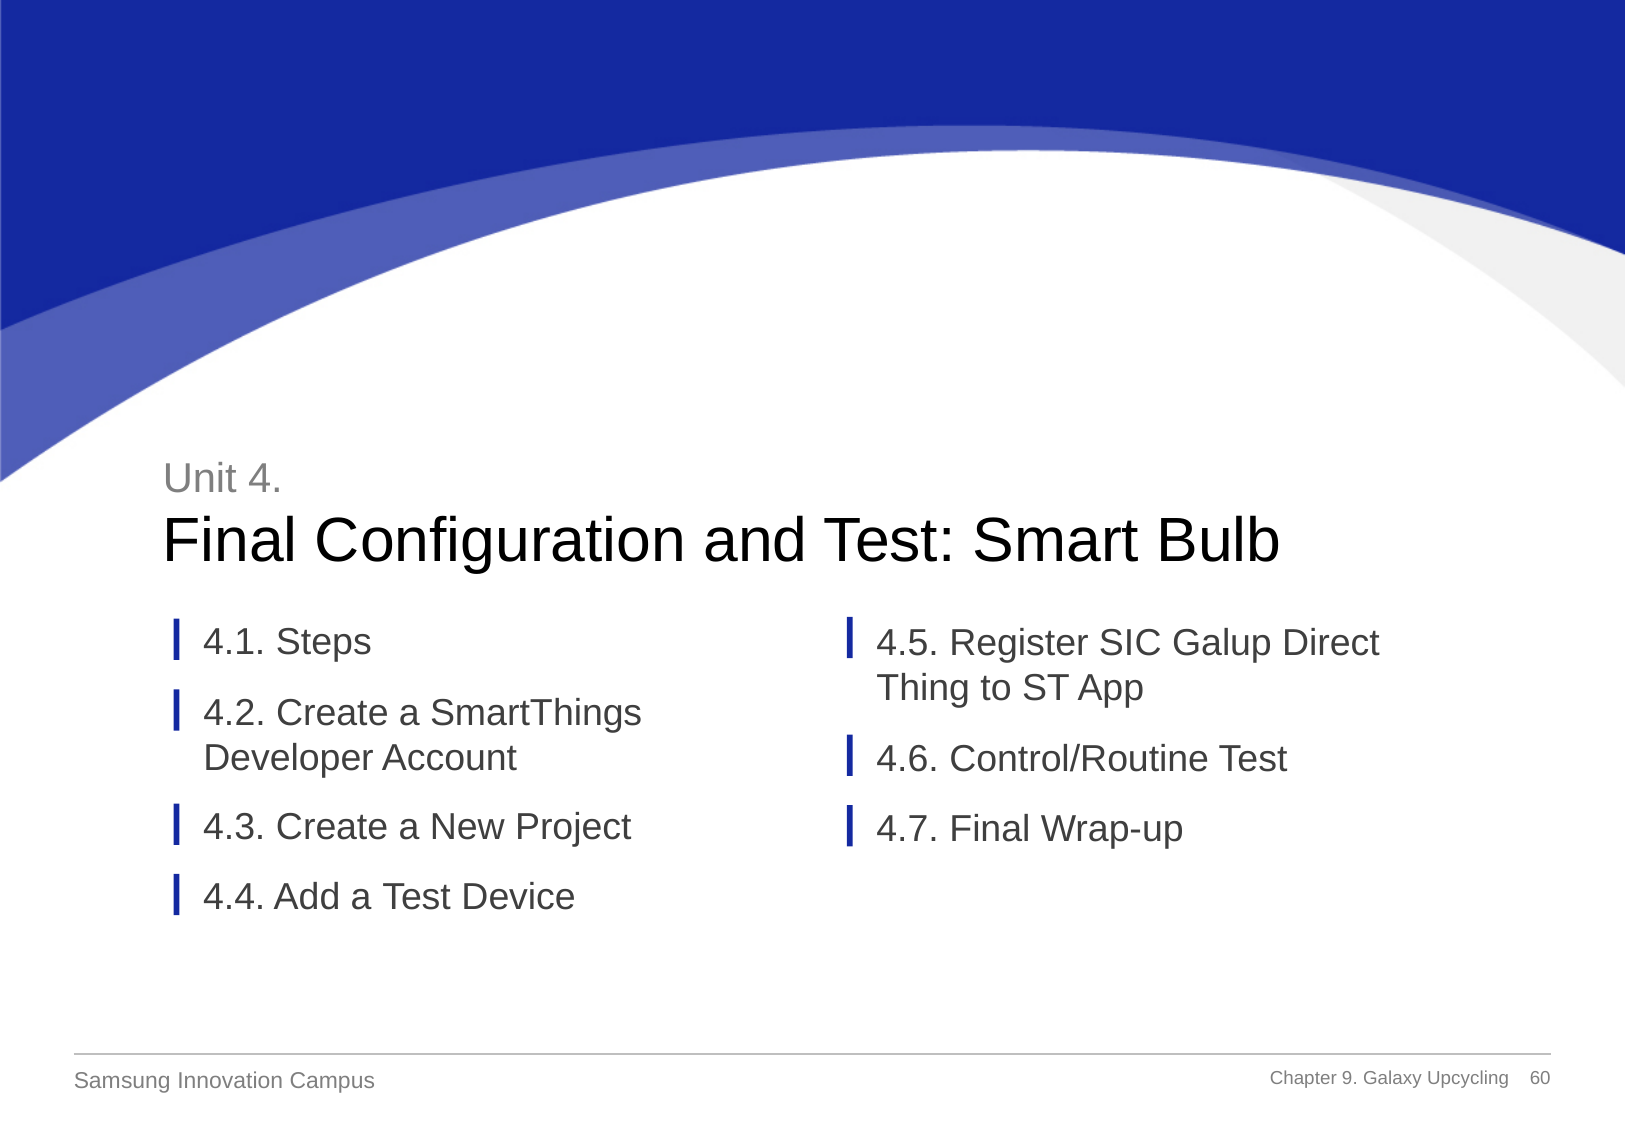

Unit 4.
Final Configuration and Test: Smart Bulb
4.1. Steps

4.5. Register SIC Galup Direct
Thing to ST App

4.2. Create a SmartThings
Developer Account

4.6. Control/Routine Test

4.3. Create a New Project

4.7. Final Wrap-up

4.4. Add a Test Device